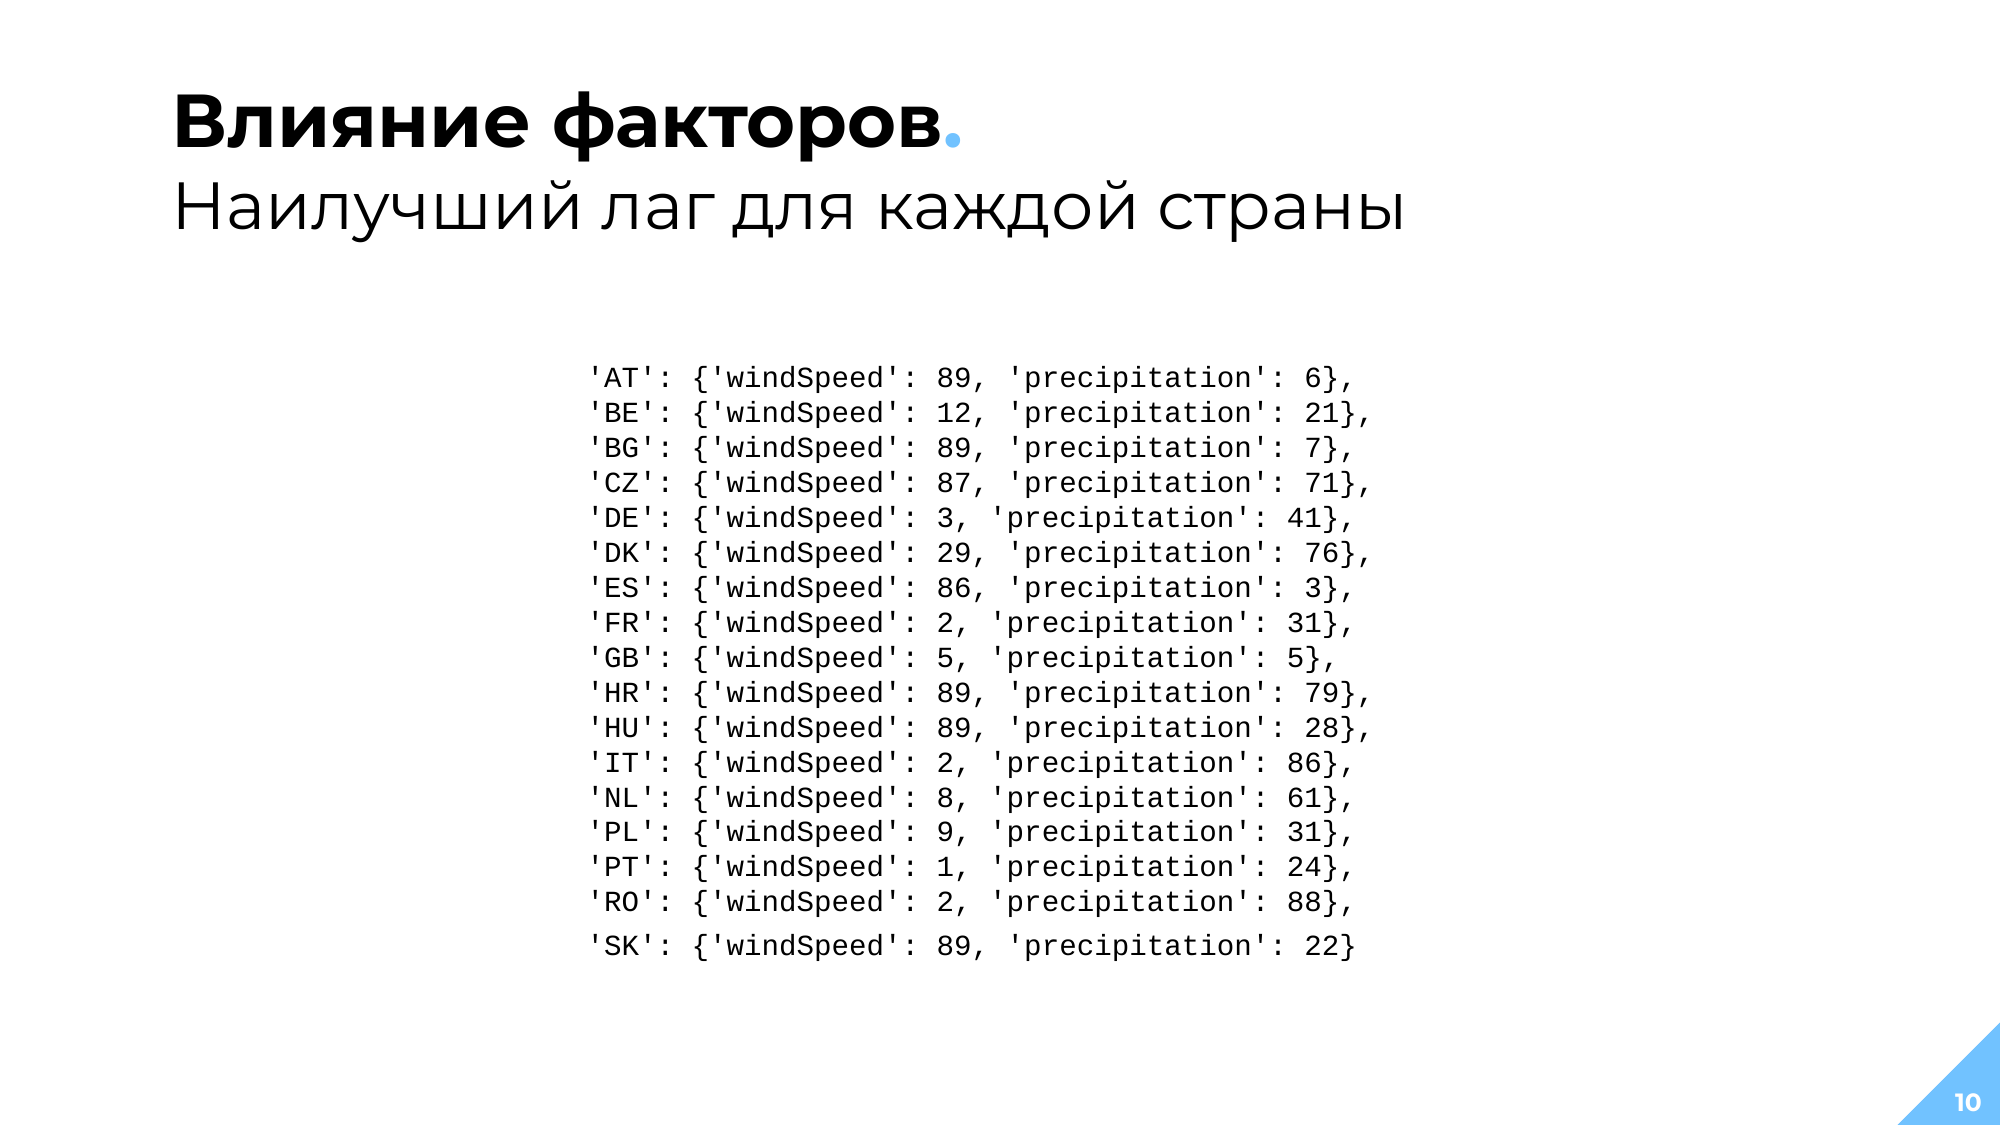

Влияние факторов.
Наилучший лаг для каждой страны
'AT': {'windSpeed': 89, 'precipitation': 6}, 'BE': {'windSpeed': 12, 'precipitation': 21}, 'BG': {'windSpeed': 89, 'precipitation': 7}, 'CZ': {'windSpeed': 87, 'precipitation': 71}, 'DE': {'windSpeed': 3, 'precipitation': 41}, 'DK': {'windSpeed': 29, 'precipitation': 76}, 'ES': {'windSpeed': 86, 'precipitation': 3}, 'FR': {'windSpeed': 2, 'precipitation': 31}, 'GB': {'windSpeed': 5, 'precipitation': 5}, 'HR': {'windSpeed': 89, 'precipitation': 79}, 'HU': {'windSpeed': 89, 'precipitation': 28}, 'IT': {'windSpeed': 2, 'precipitation': 86}, 'NL': {'windSpeed': 8, 'precipitation': 61}, 'PL': {'windSpeed': 9, 'precipitation': 31}, 'PT': {'windSpeed': 1, 'precipitation': 24}, 'RO': {'windSpeed': 2, 'precipitation': 88}, 'SK': {'windSpeed': 89, 'precipitation': 22}
10